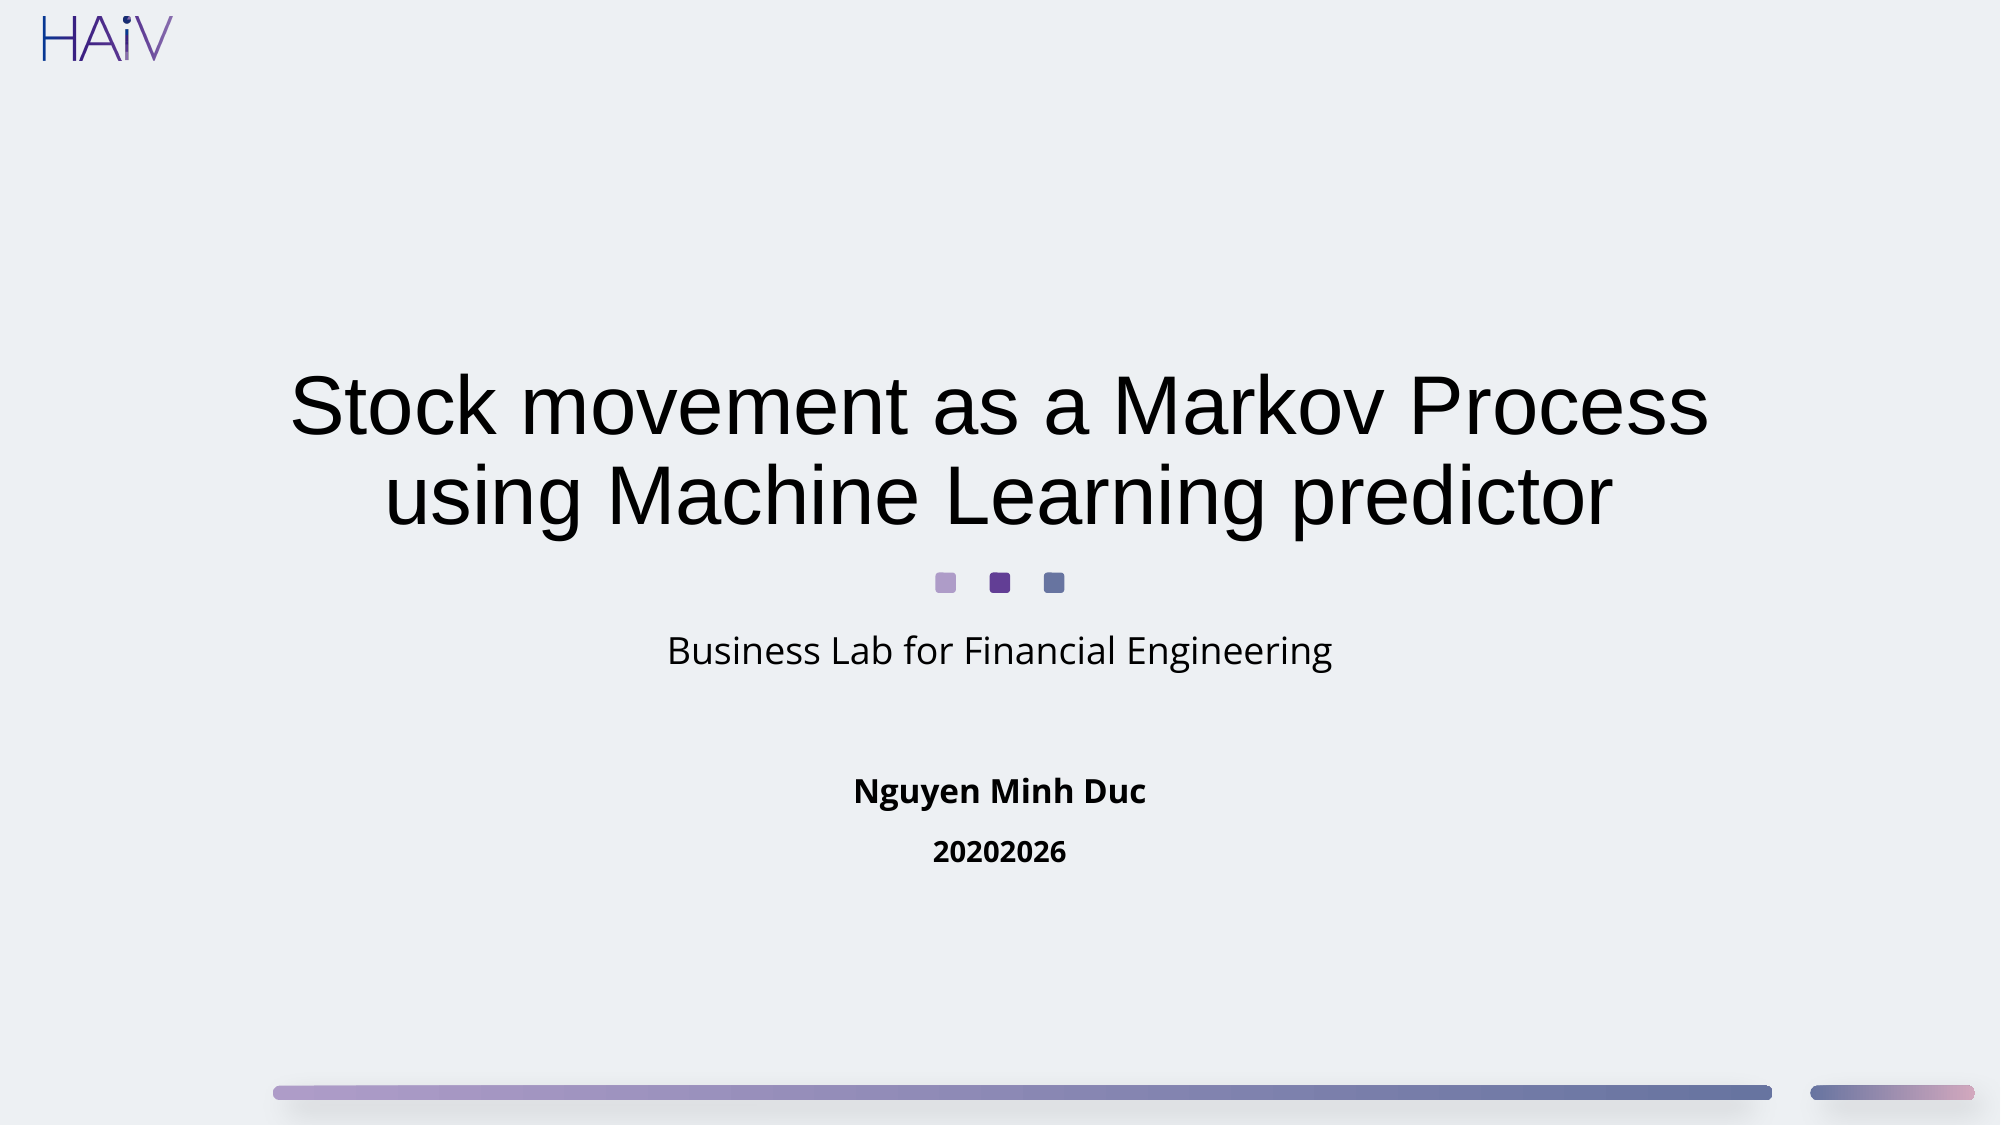

# Stock movement as a Markov Process using Machine Learning predictor
Business Lab for Financial Engineering
Nguyen Minh Duc
20202026